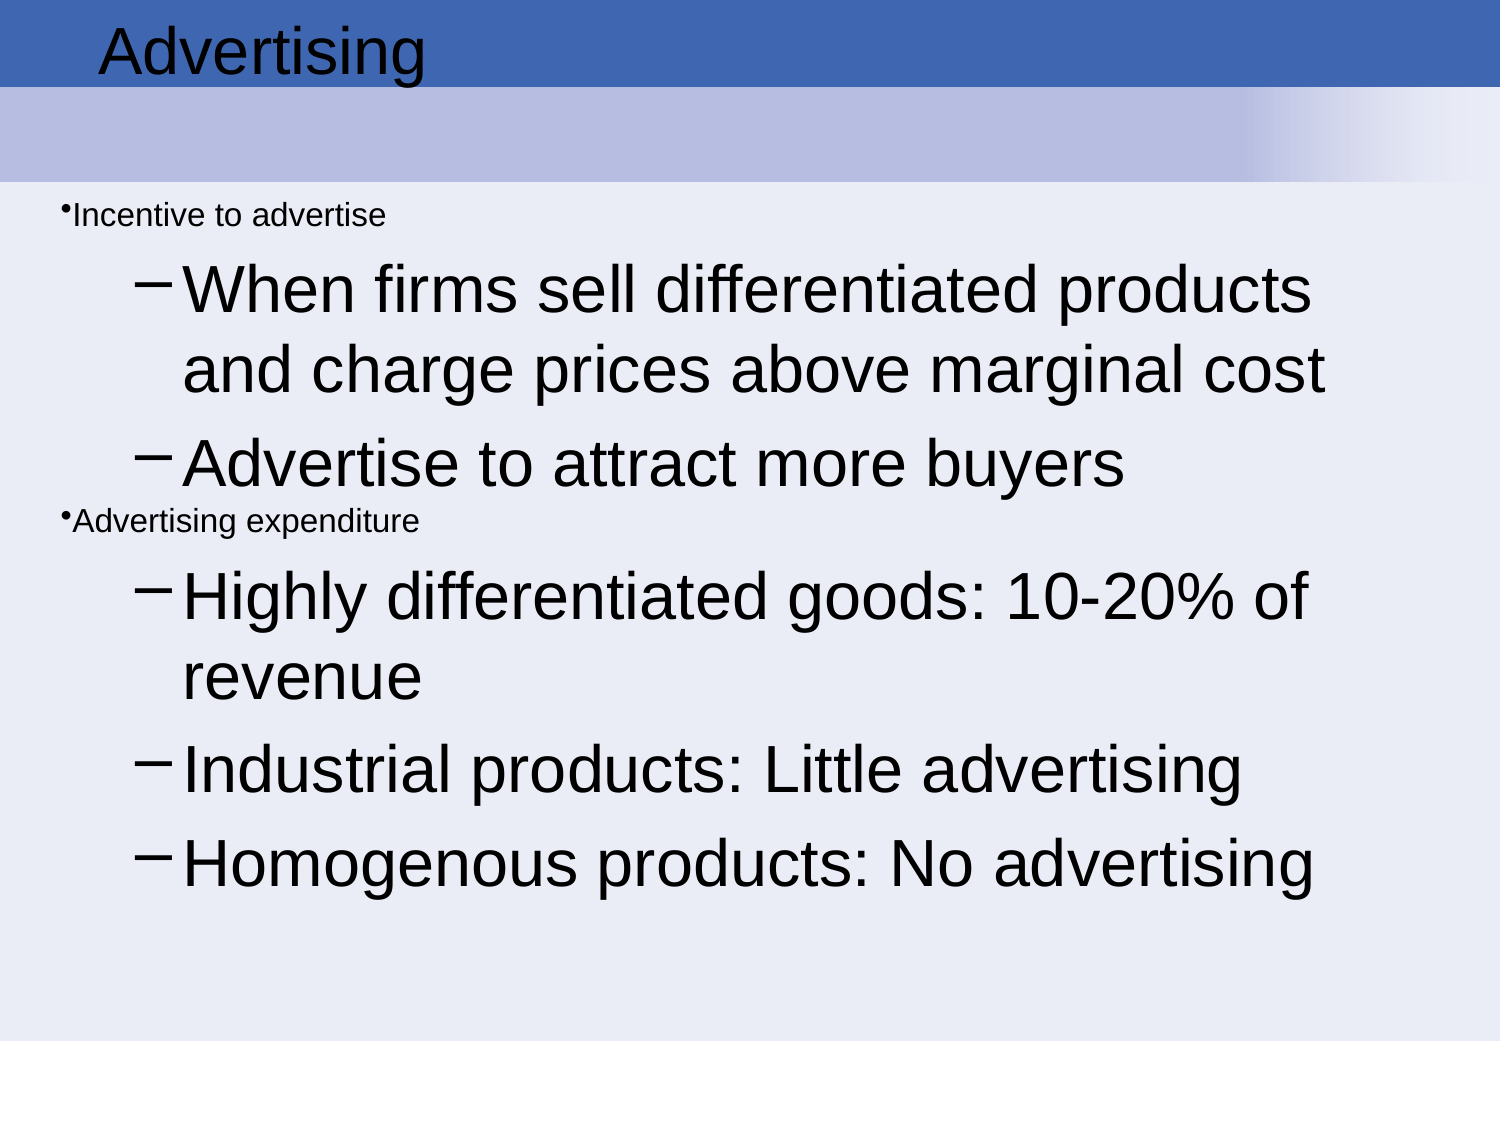

# Advertising
Incentive to advertise
When firms sell differentiated products and charge prices above marginal cost
Advertise to attract more buyers
Advertising expenditure
Highly differentiated goods: 10-20% of revenue
Industrial products: Little advertising
Homogenous products: No advertising